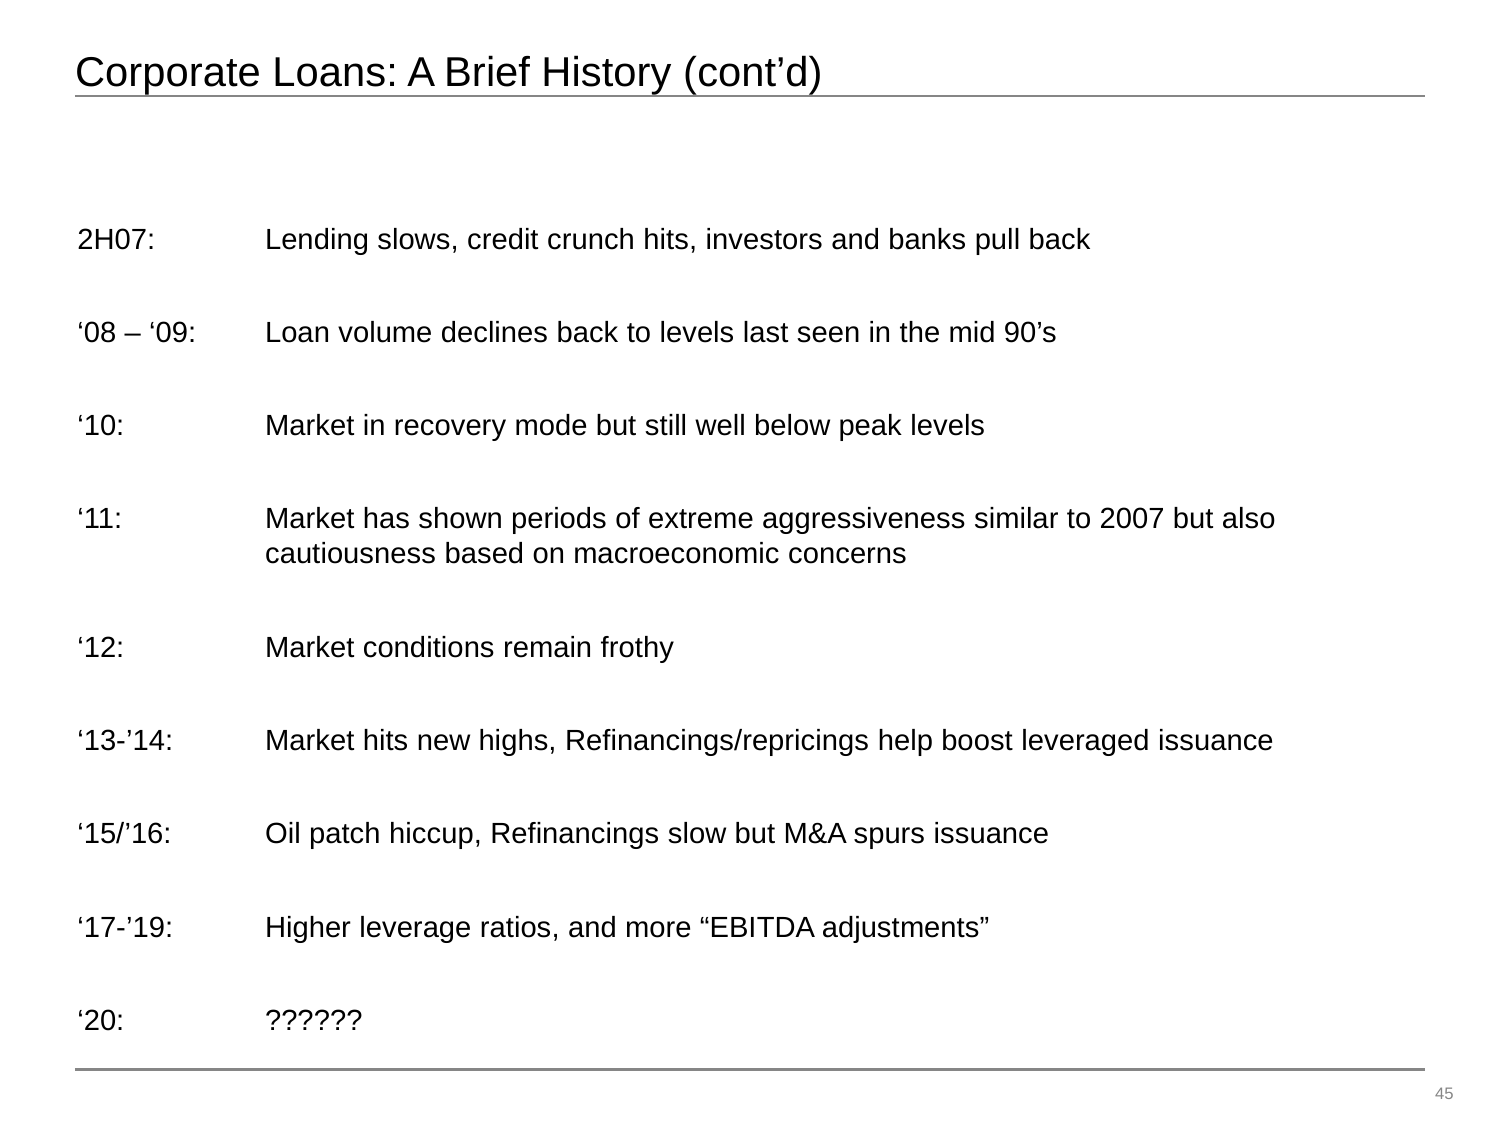

# Corporate Loans: A Brief History (cont’d)
2H07: 	Lending slows, credit crunch hits, investors and banks pull back

‘08 – ‘09: 	Loan volume declines back to levels last seen in the mid 90’s

‘10:	Market in recovery mode but still well below peak levels

‘11:	Market has shown periods of extreme aggressiveness similar to 2007 but also cautiousness based on macroeconomic concerns

‘12:	Market conditions remain frothy

‘13-’14:	Market hits new highs, Refinancings/repricings help boost leveraged issuance

‘15/’16:	Oil patch hiccup, Refinancings slow but M&A spurs issuance

‘17-’19:	Higher leverage ratios, and more “EBITDA adjustments”

‘20:	??????